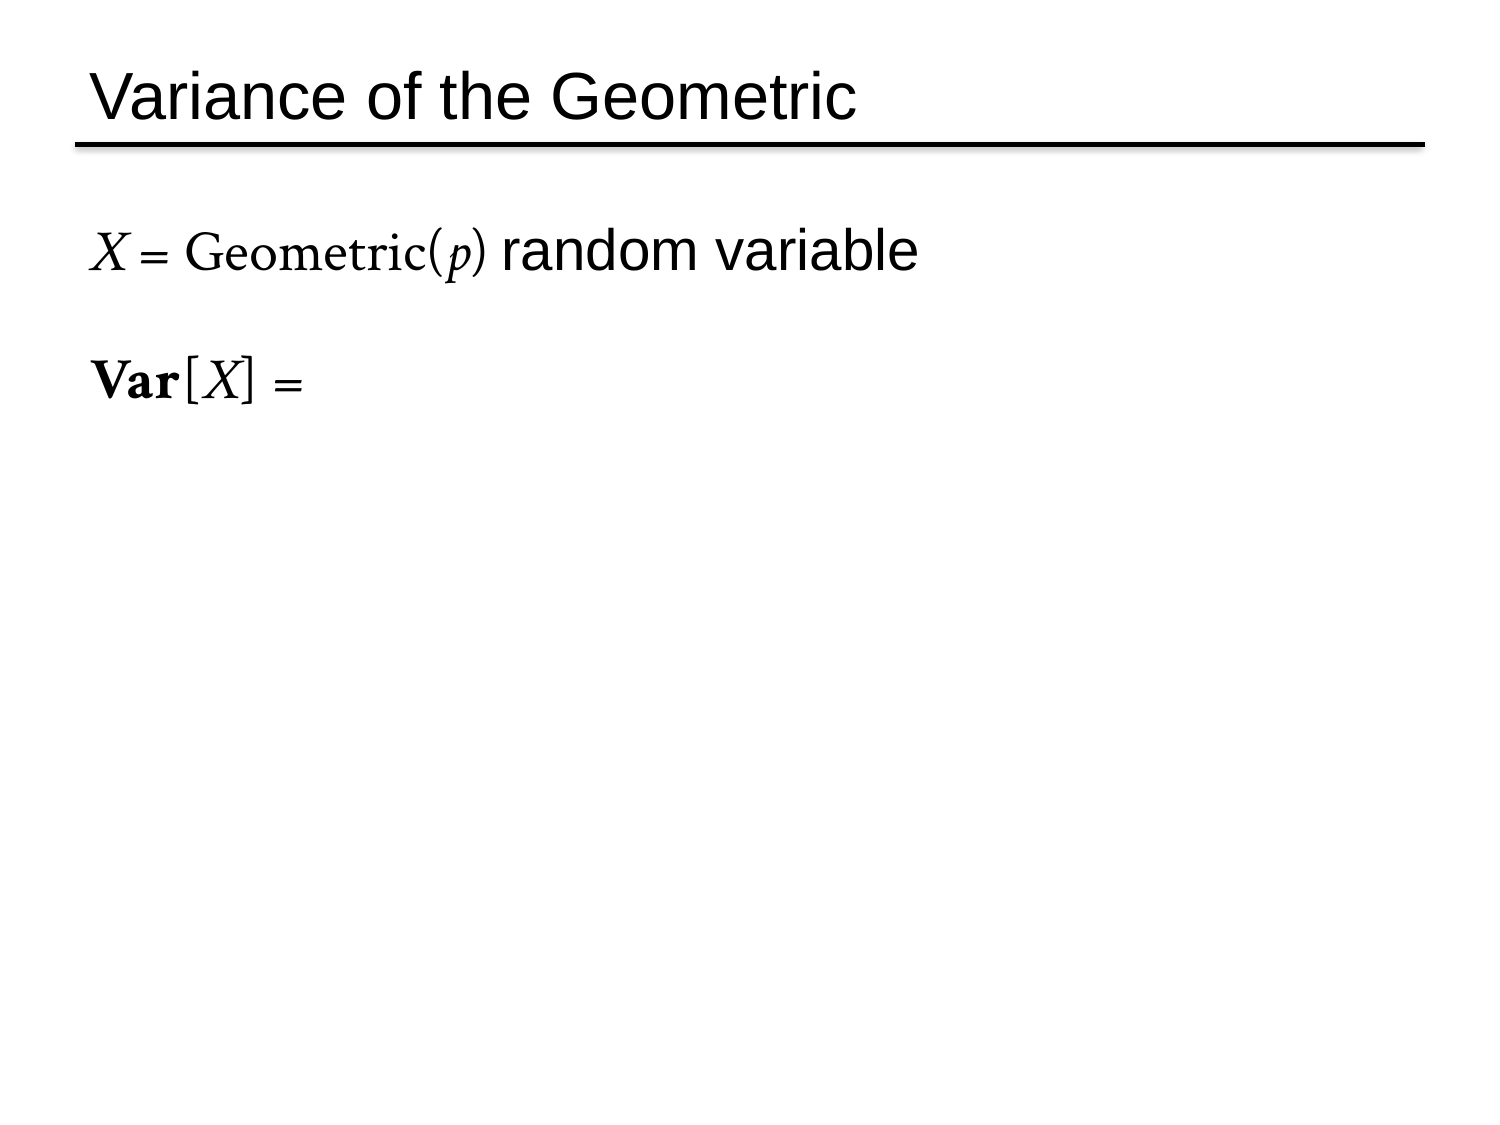

# Variance of the Geometric
X = Geometric(p) random variable
Var[X] =